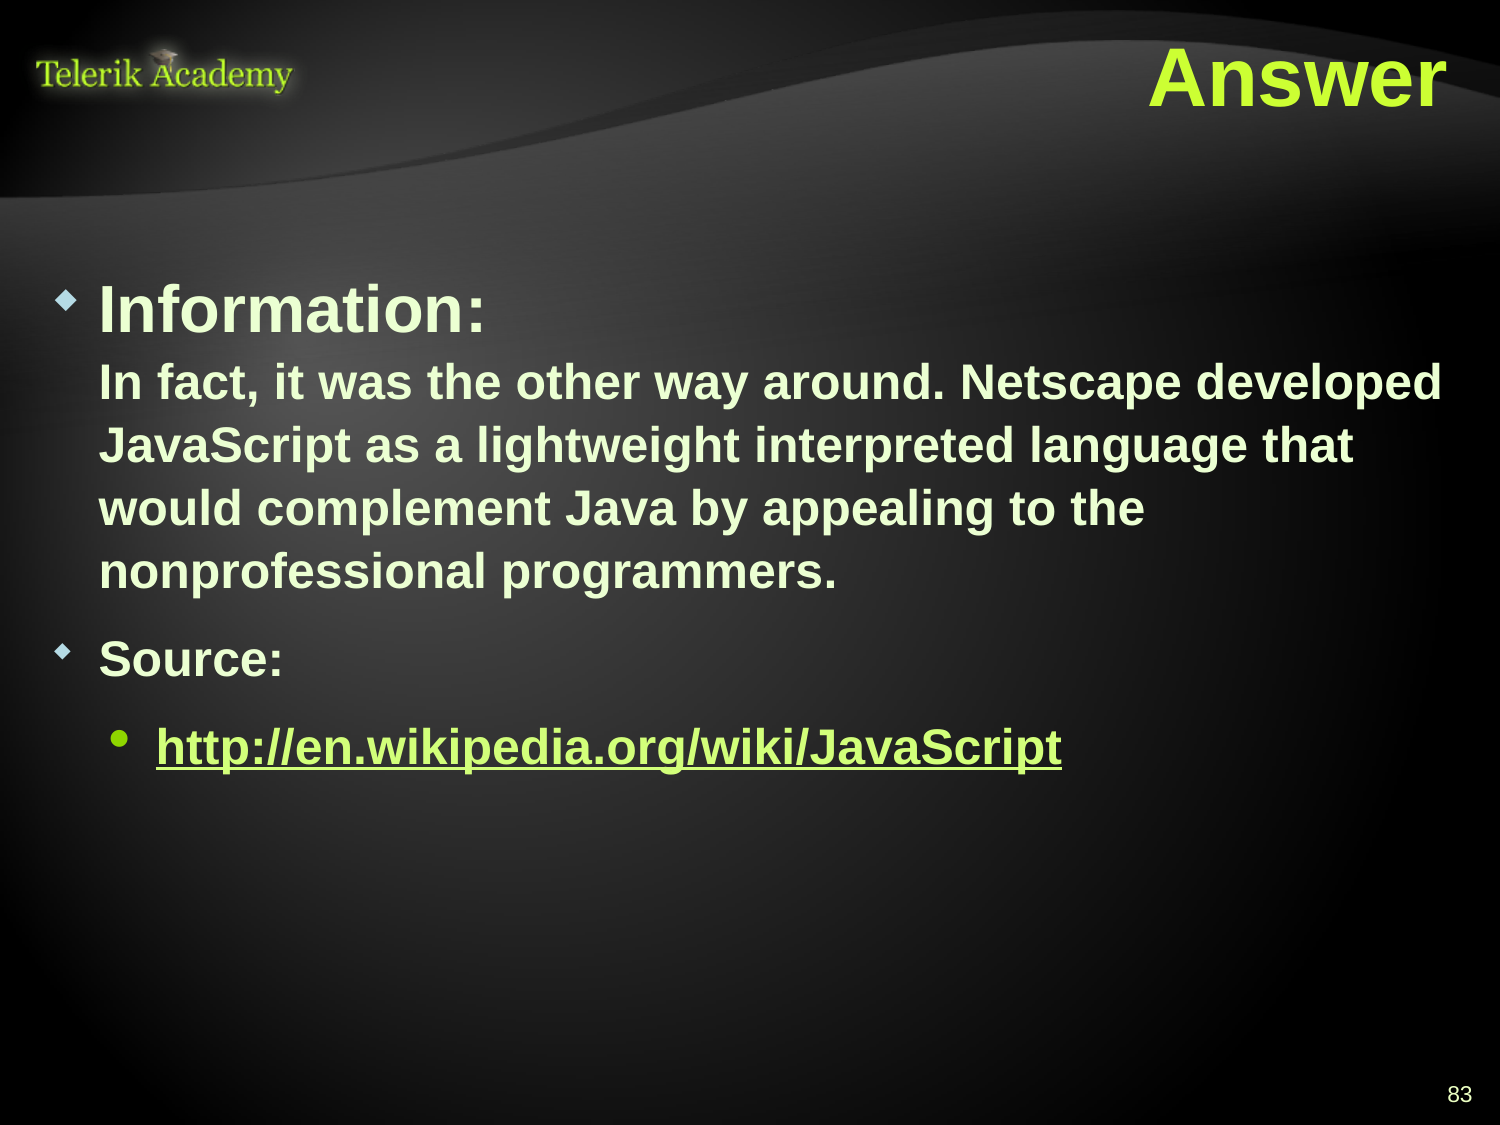

# Answer

Information:
In fact, it was the other way around. Netscape developed JavaScript as a lightweight interpreted language that would complement Java by appealing to the nonprofessional programmers.
Source:
http://en.wikipedia.org/wiki/JavaScript

83